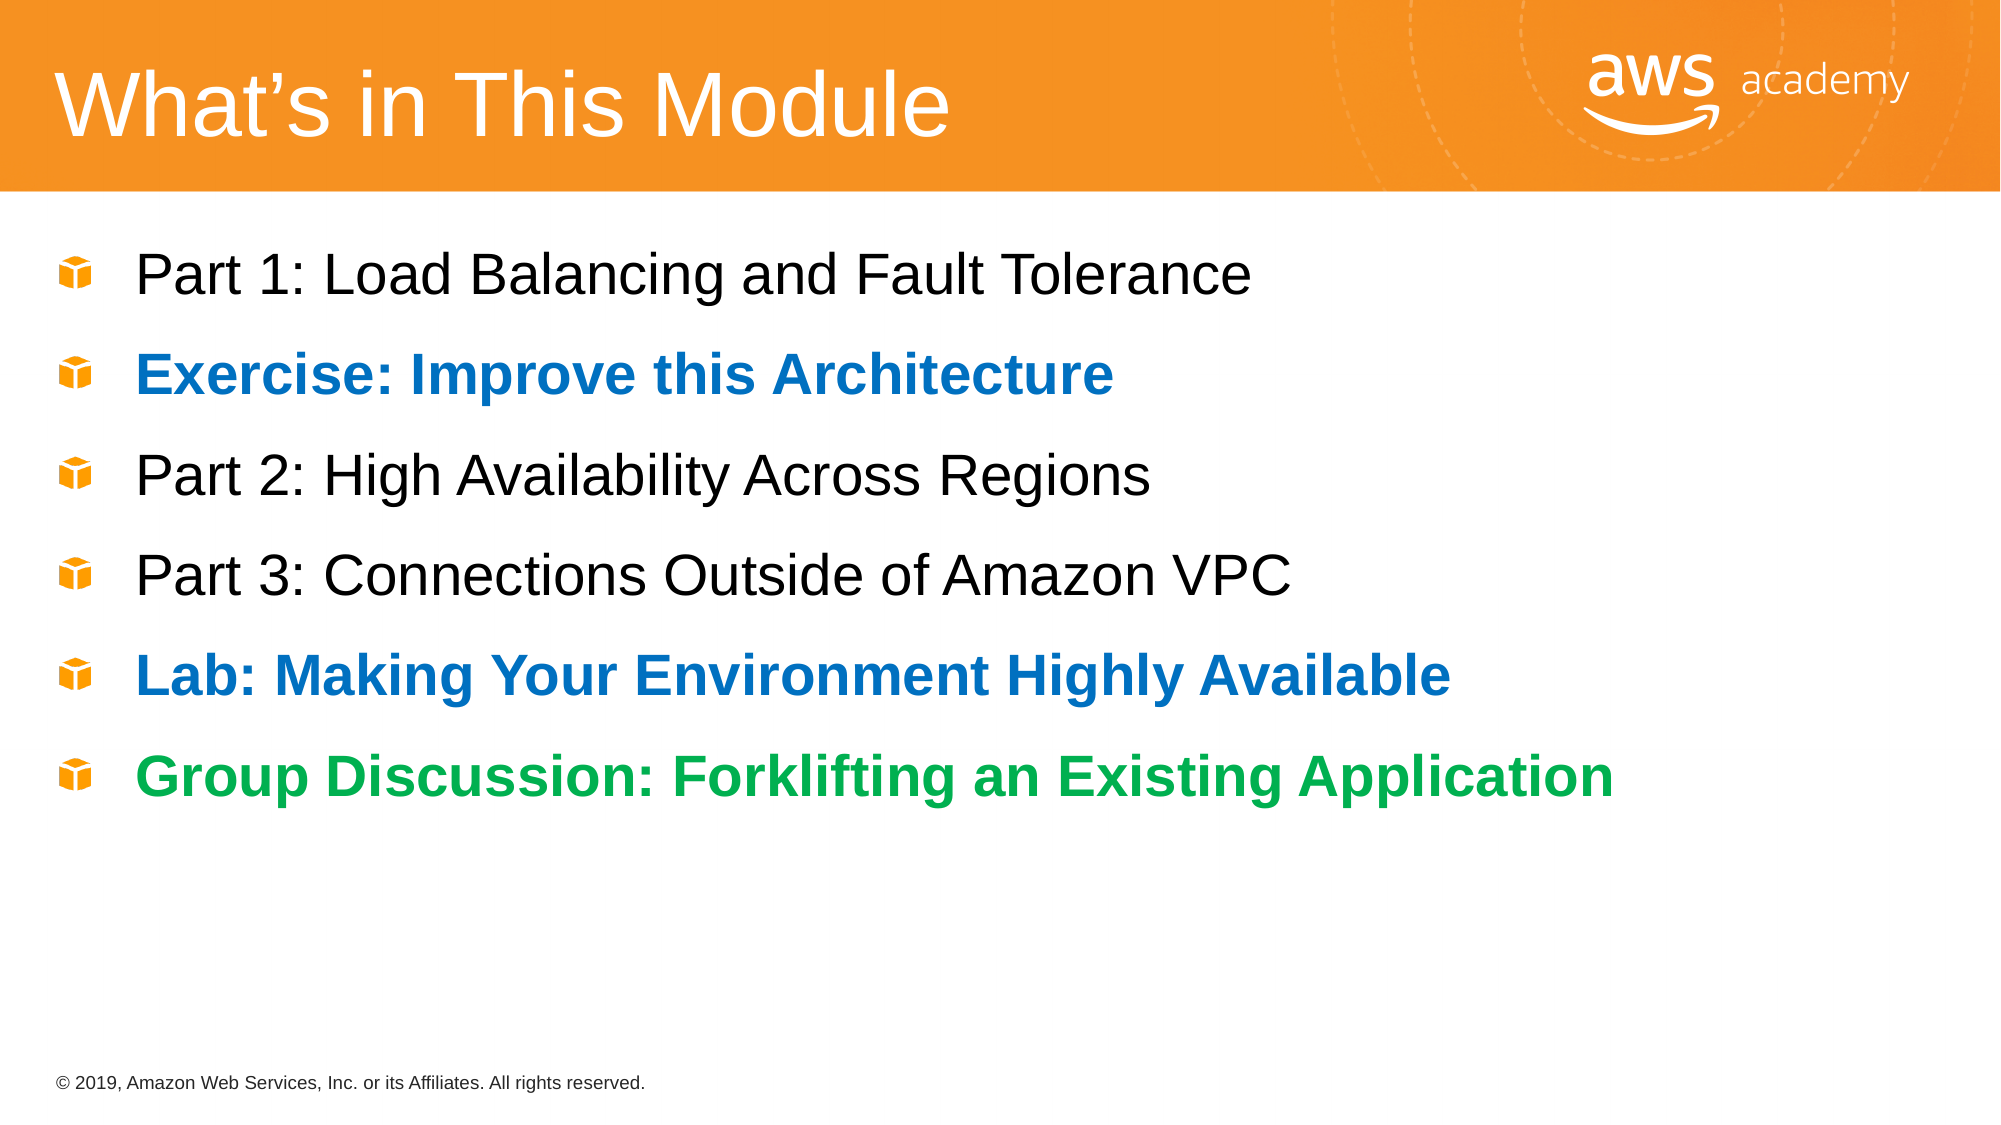

# What’s in This Module
Part 1: Load Balancing and Fault Tolerance
Exercise: Improve this Architecture
Part 2: High Availability Across Regions
Part 3: Connections Outside of Amazon VPC
Lab: Making Your Environment Highly Available
Group Discussion: Forklifting an Existing Application